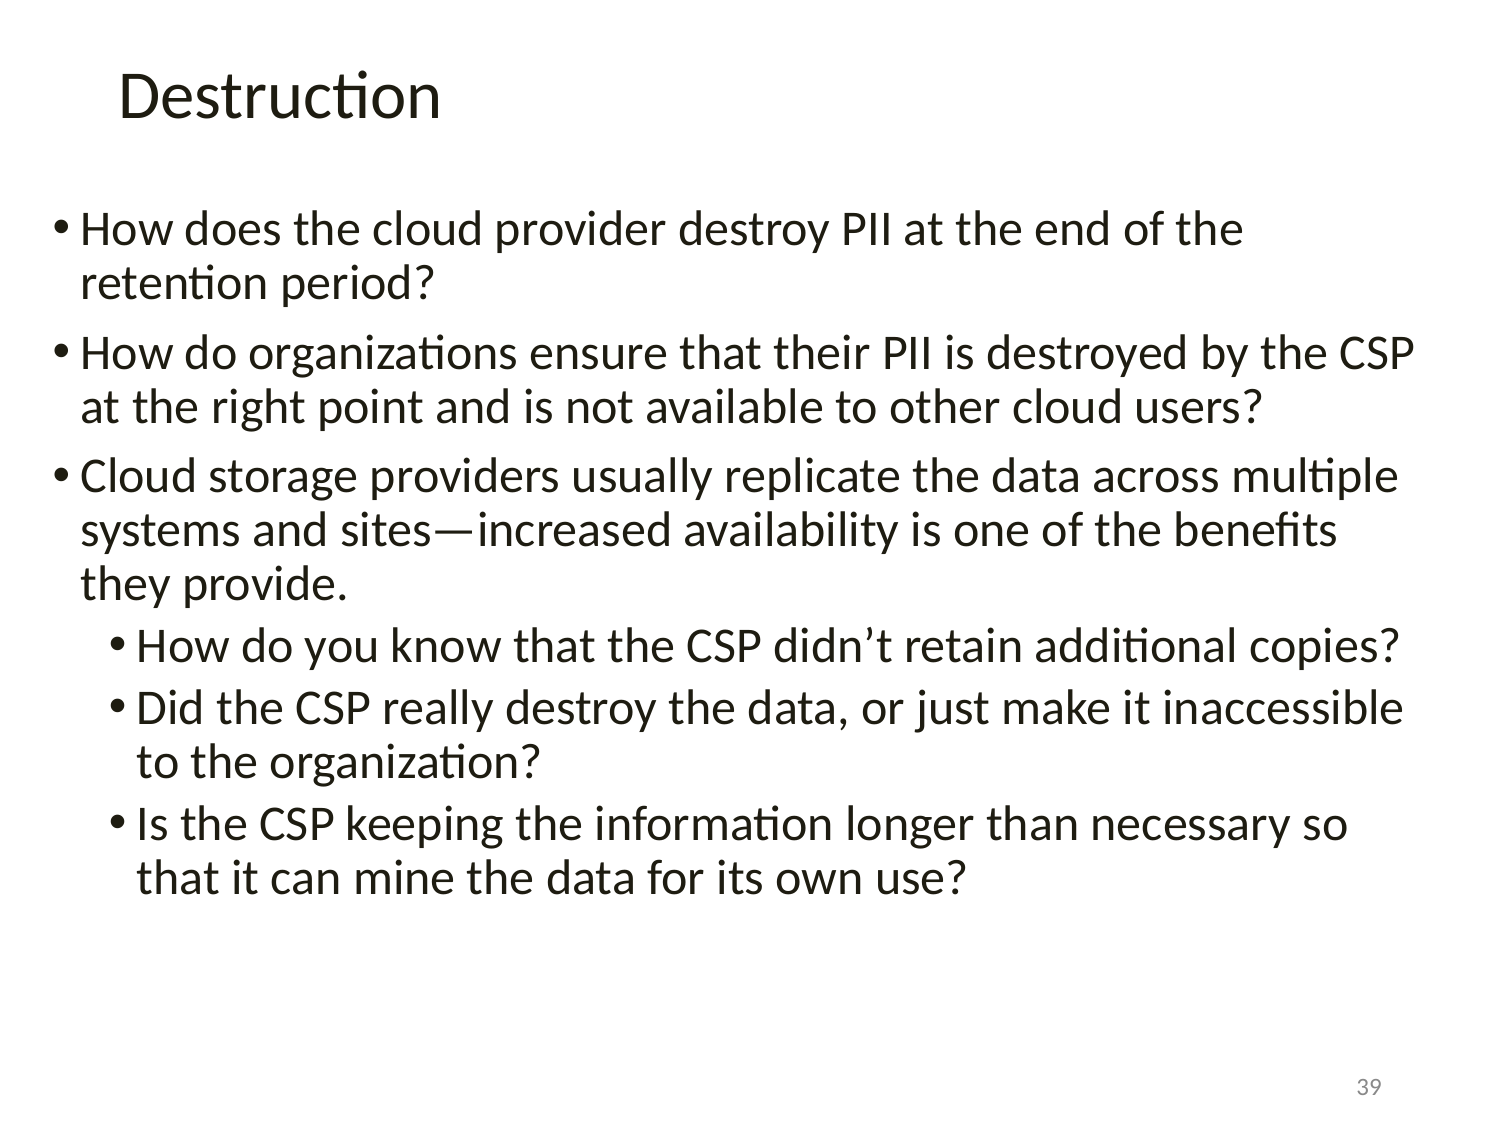

# Destruction
How does the cloud provider destroy PII at the end of the retention period?
How do organizations ensure that their PII is destroyed by the CSP at the right point and is not available to other cloud users?
Cloud storage providers usually replicate the data across multiple systems and sites—increased availability is one of the benefits they provide.
How do you know that the CSP didn’t retain additional copies?
Did the CSP really destroy the data, or just make it inaccessible to the organization?
Is the CSP keeping the information longer than necessary so that it can mine the data for its own use?
39